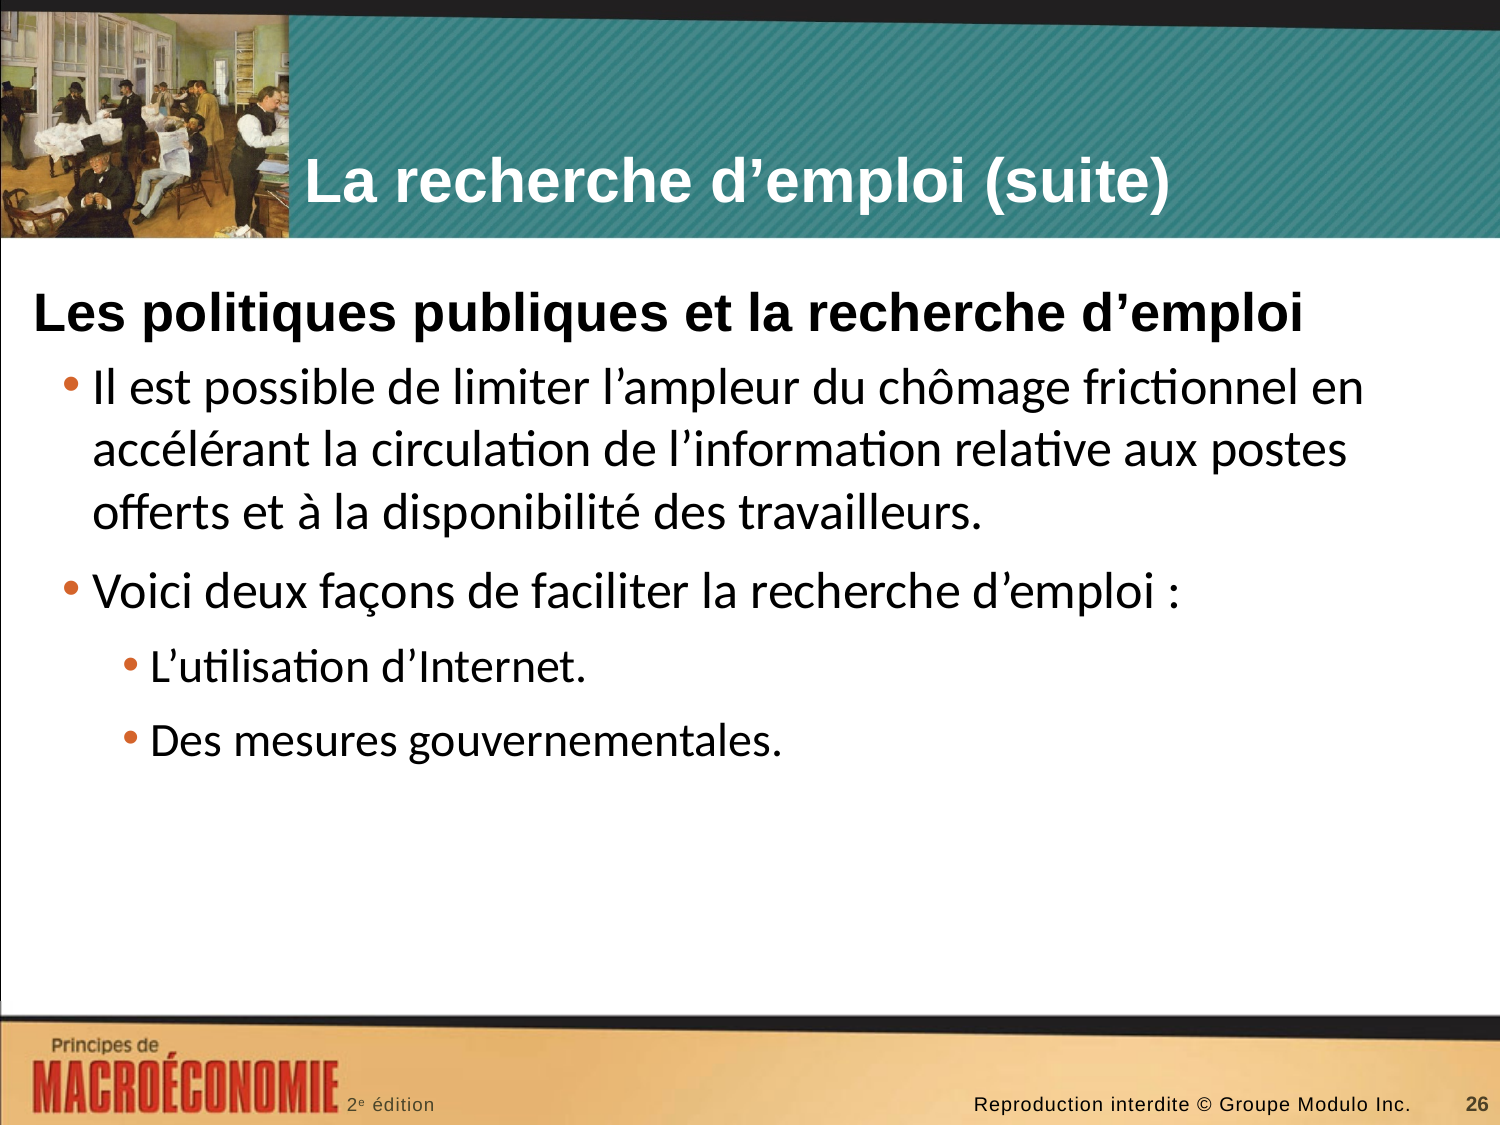

# La recherche d’emploi (suite)
Les politiques publiques et la recherche d’emploi
Il est possible de limiter l’ampleur du chômage frictionnel en accélérant la circulation de l’information relative aux postes offerts et à la disponibilité des travailleurs.
Voici deux façons de faciliter la recherche d’emploi :
L’utilisation d’Internet.
Des mesures gouvernementales.
26